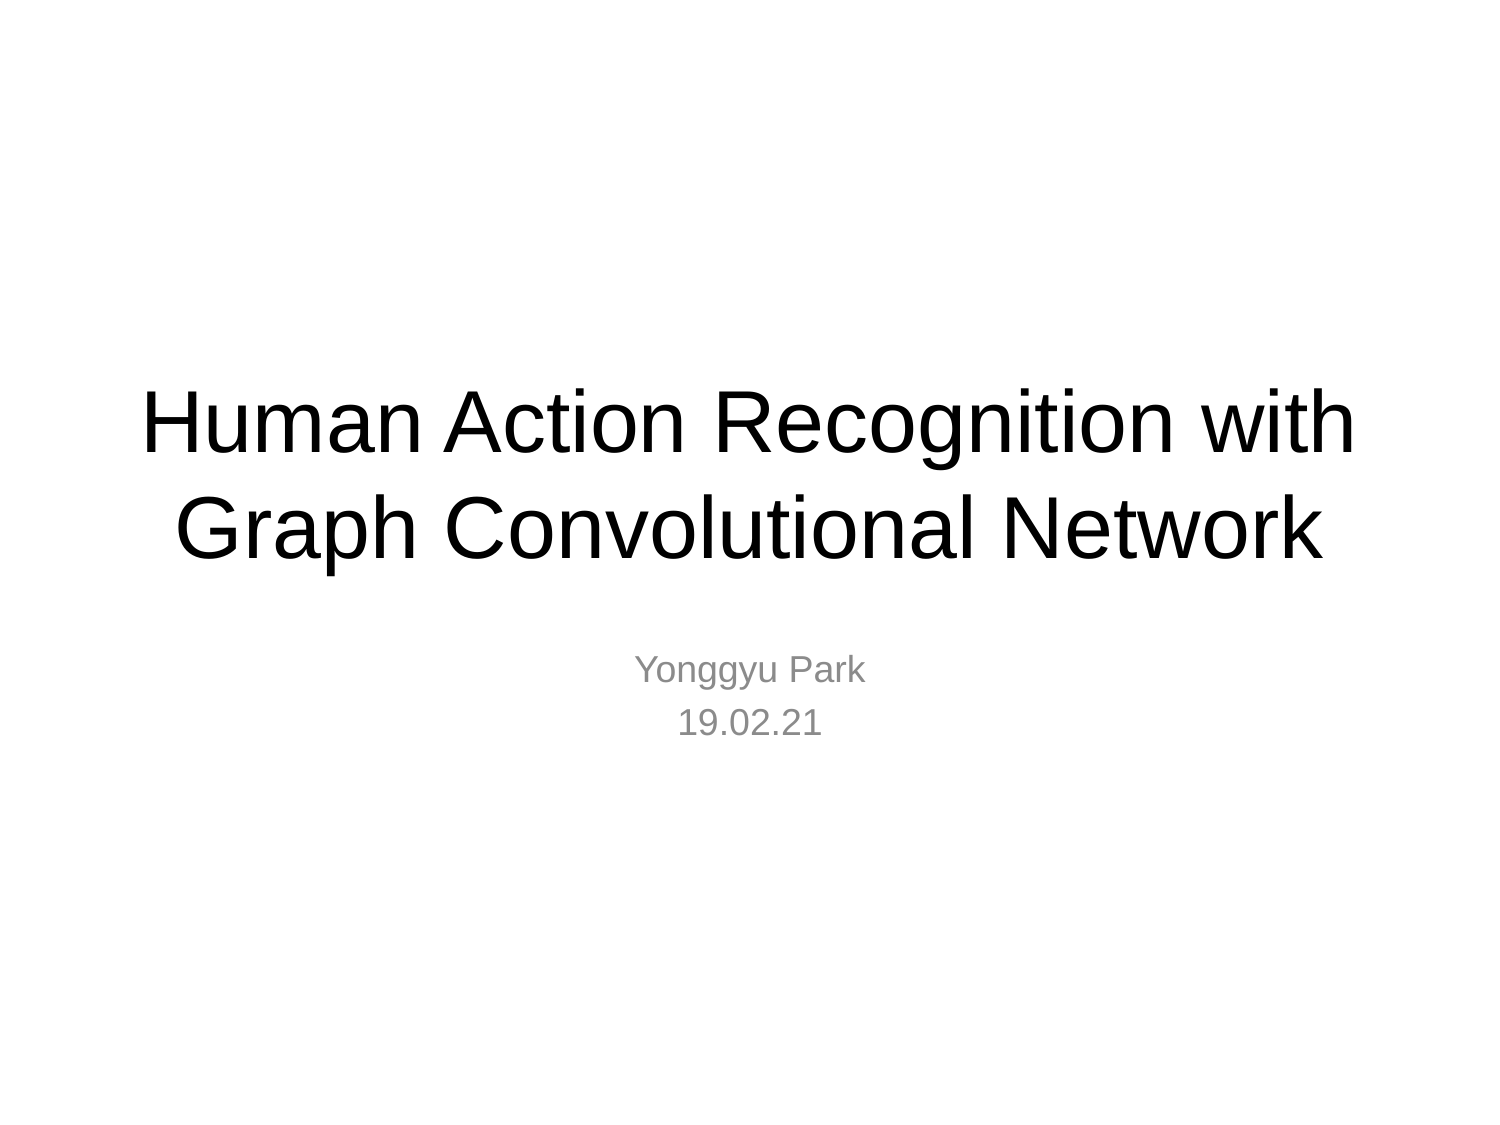

# Human Action Recognition with Graph Convolutional Network
Yonggyu Park
19.02.21